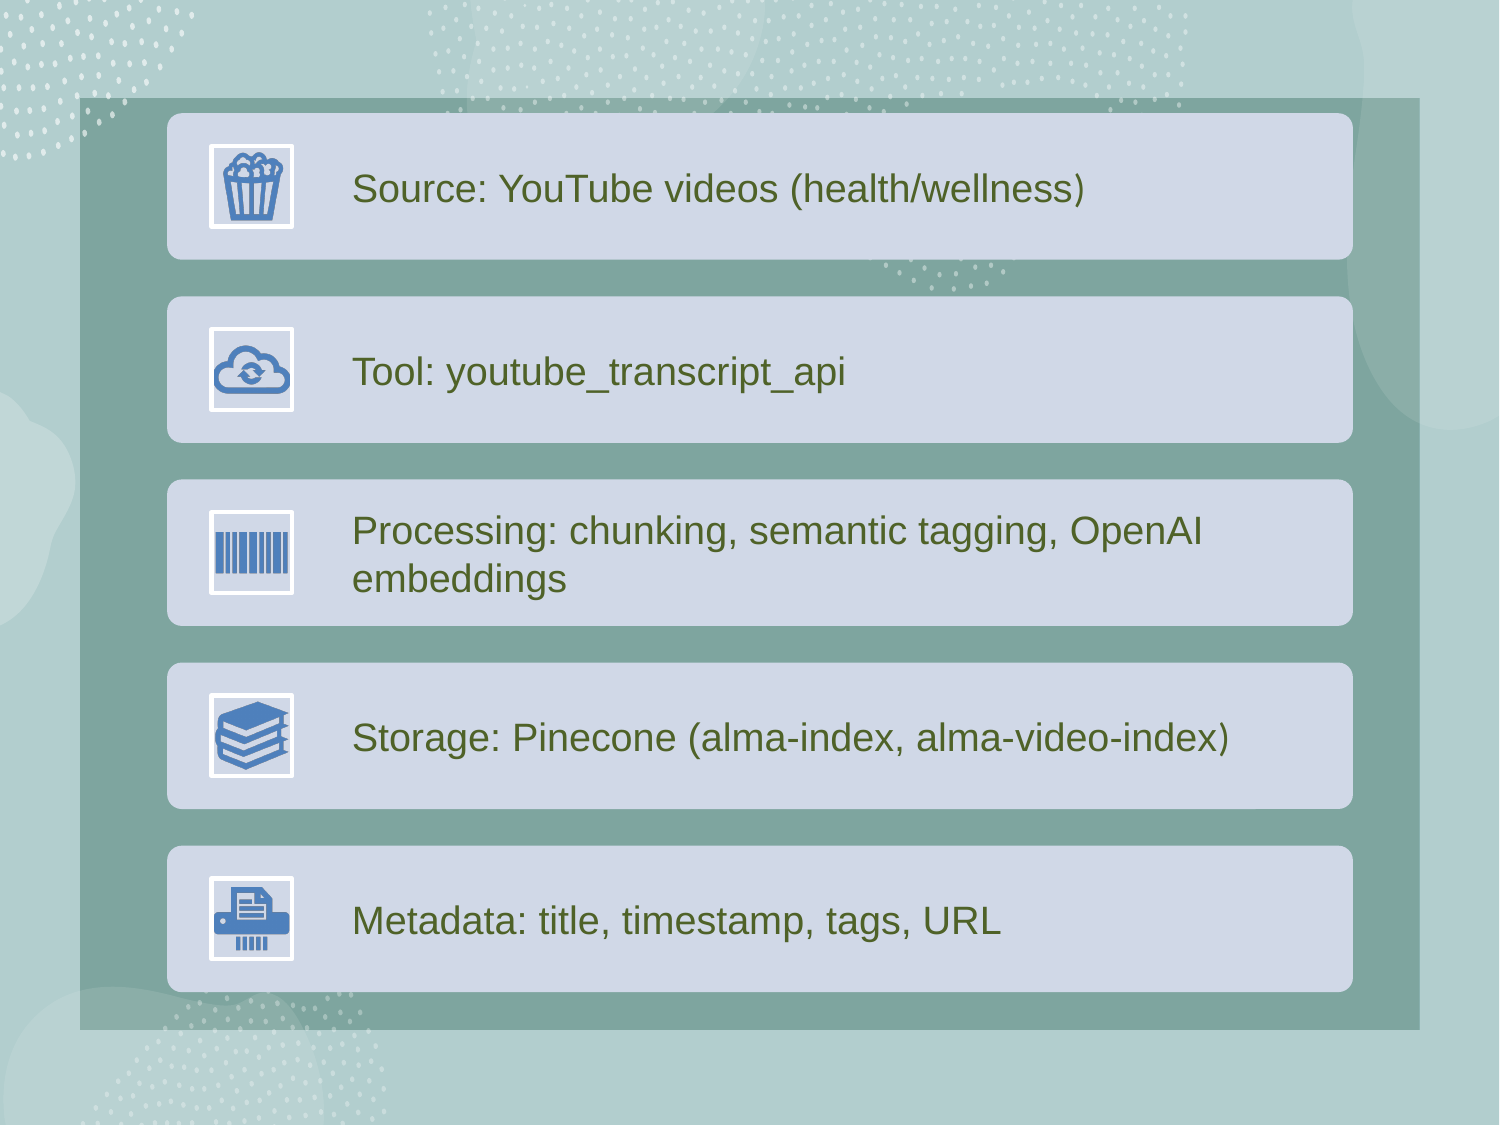

Source: YouTube videos (health/wellness)
Tool: youtube_transcript_api
Processing: chunking, semantic tagging, OpenAI embeddings
Storage: Pinecone (alma-index, alma-video-index)
Metadata: title, timestamp, tags, URL